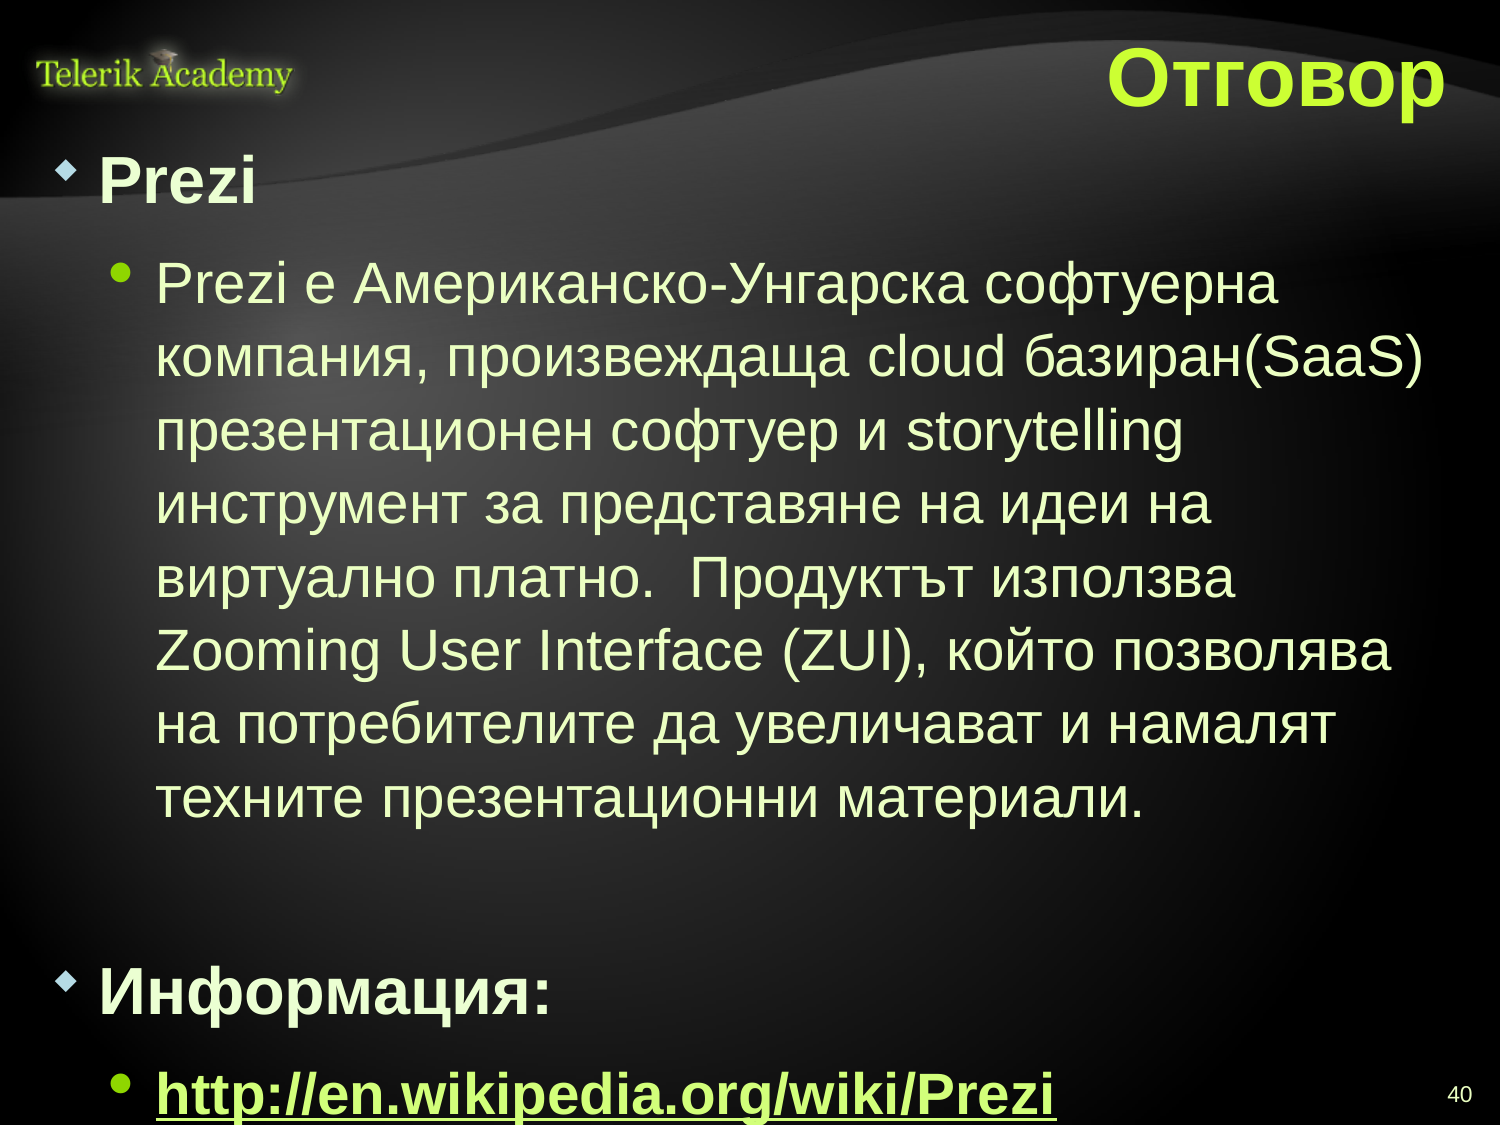

# Отговор
Prezi
Prezi е Американско-Унгарска софтуерна компания, произвеждаща cloud базиран(SaaS)  презентационен софтуер и storytelling инструмент за представяне на идеи на виртуално платно.  Продуктът използва Zooming User Interface (ZUI), който позволява на потребителите да увеличават и намалят техните презентационни материали.

Информация:
http://en.wikipedia.org/wiki/Prezi
40